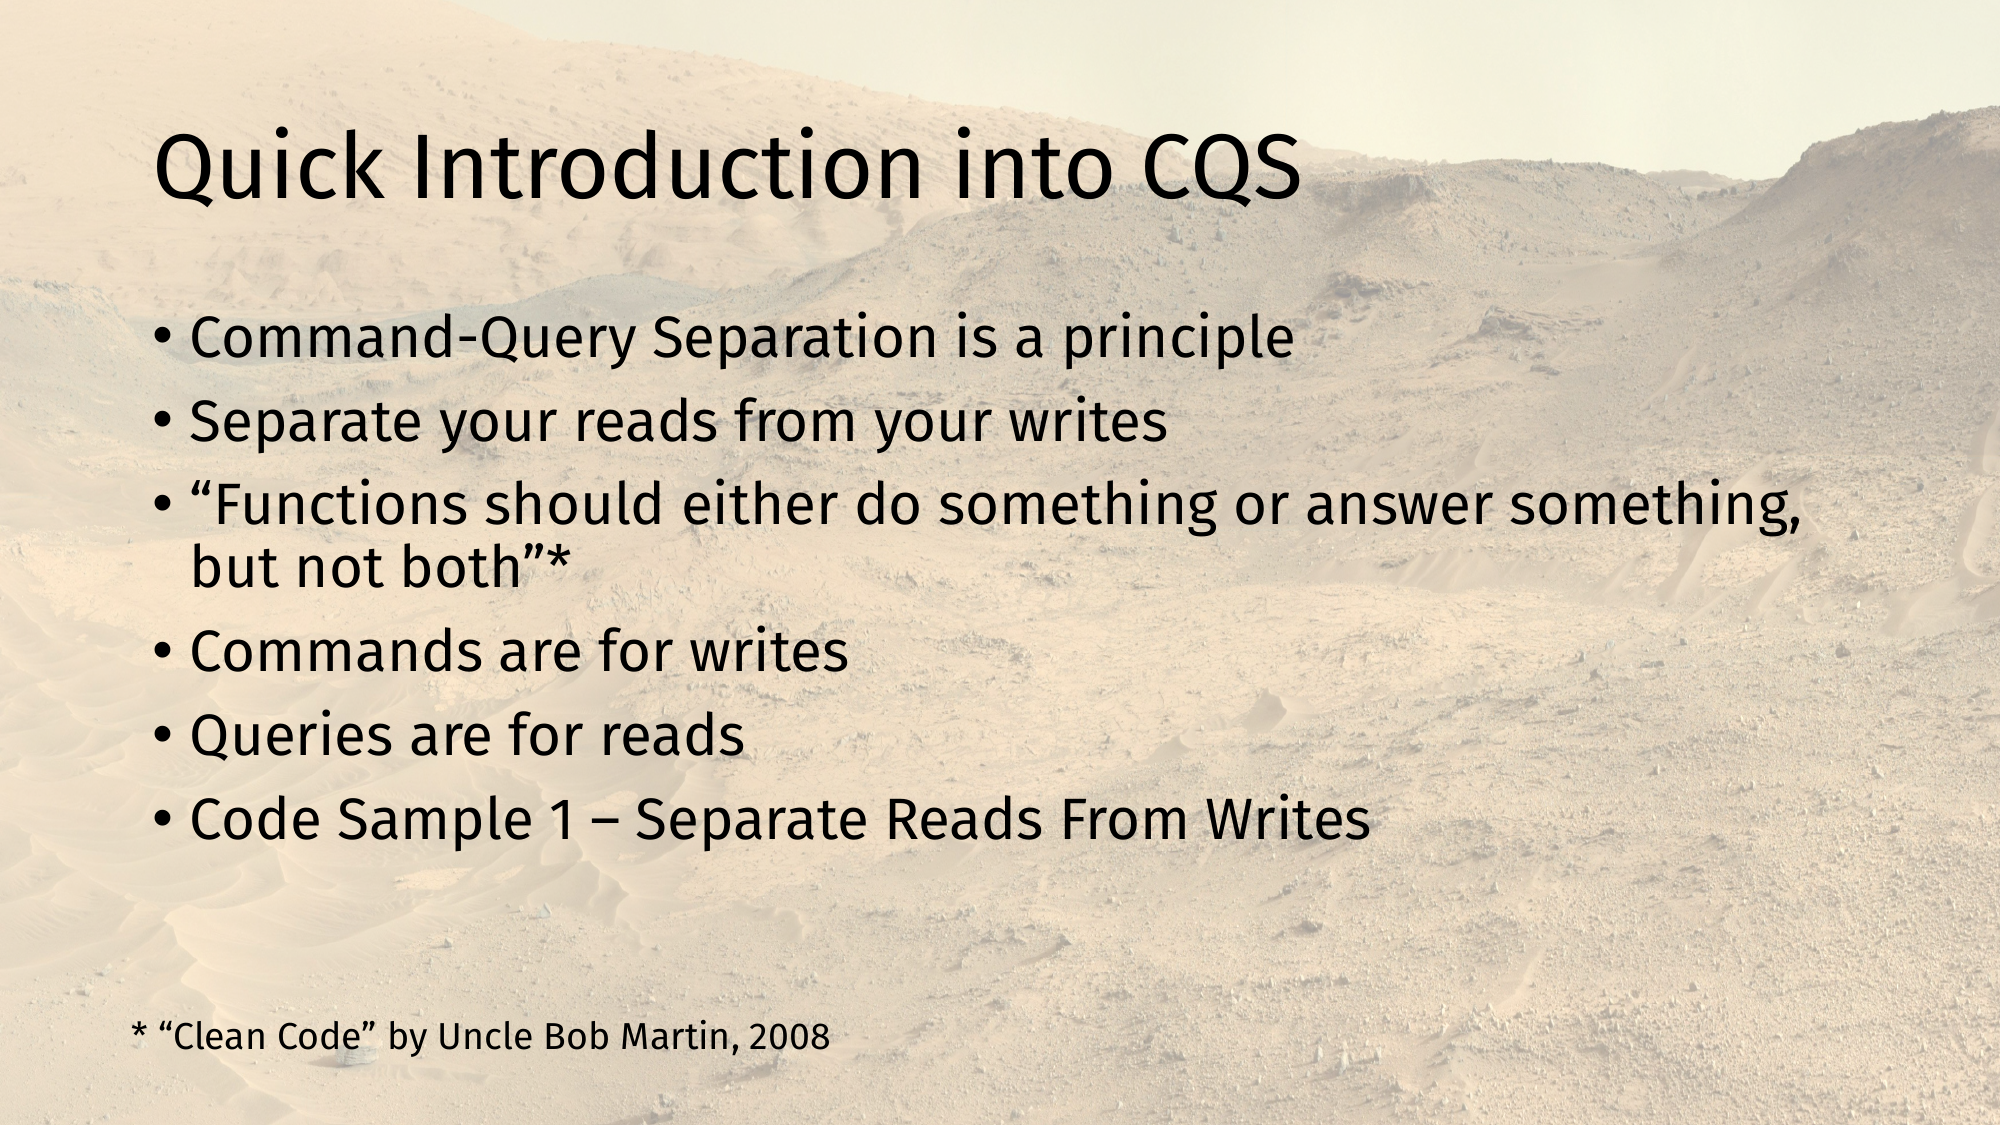

# Quick Introduction into CQS
Command-Query Separation is a principle
Separate your reads from your writes
“Functions should either do something or answer something, but not both”*
Commands are for writes
Queries are for reads
Code Sample 1 – Separate Reads From Writes
* “Clean Code” by Uncle Bob Martin, 2008